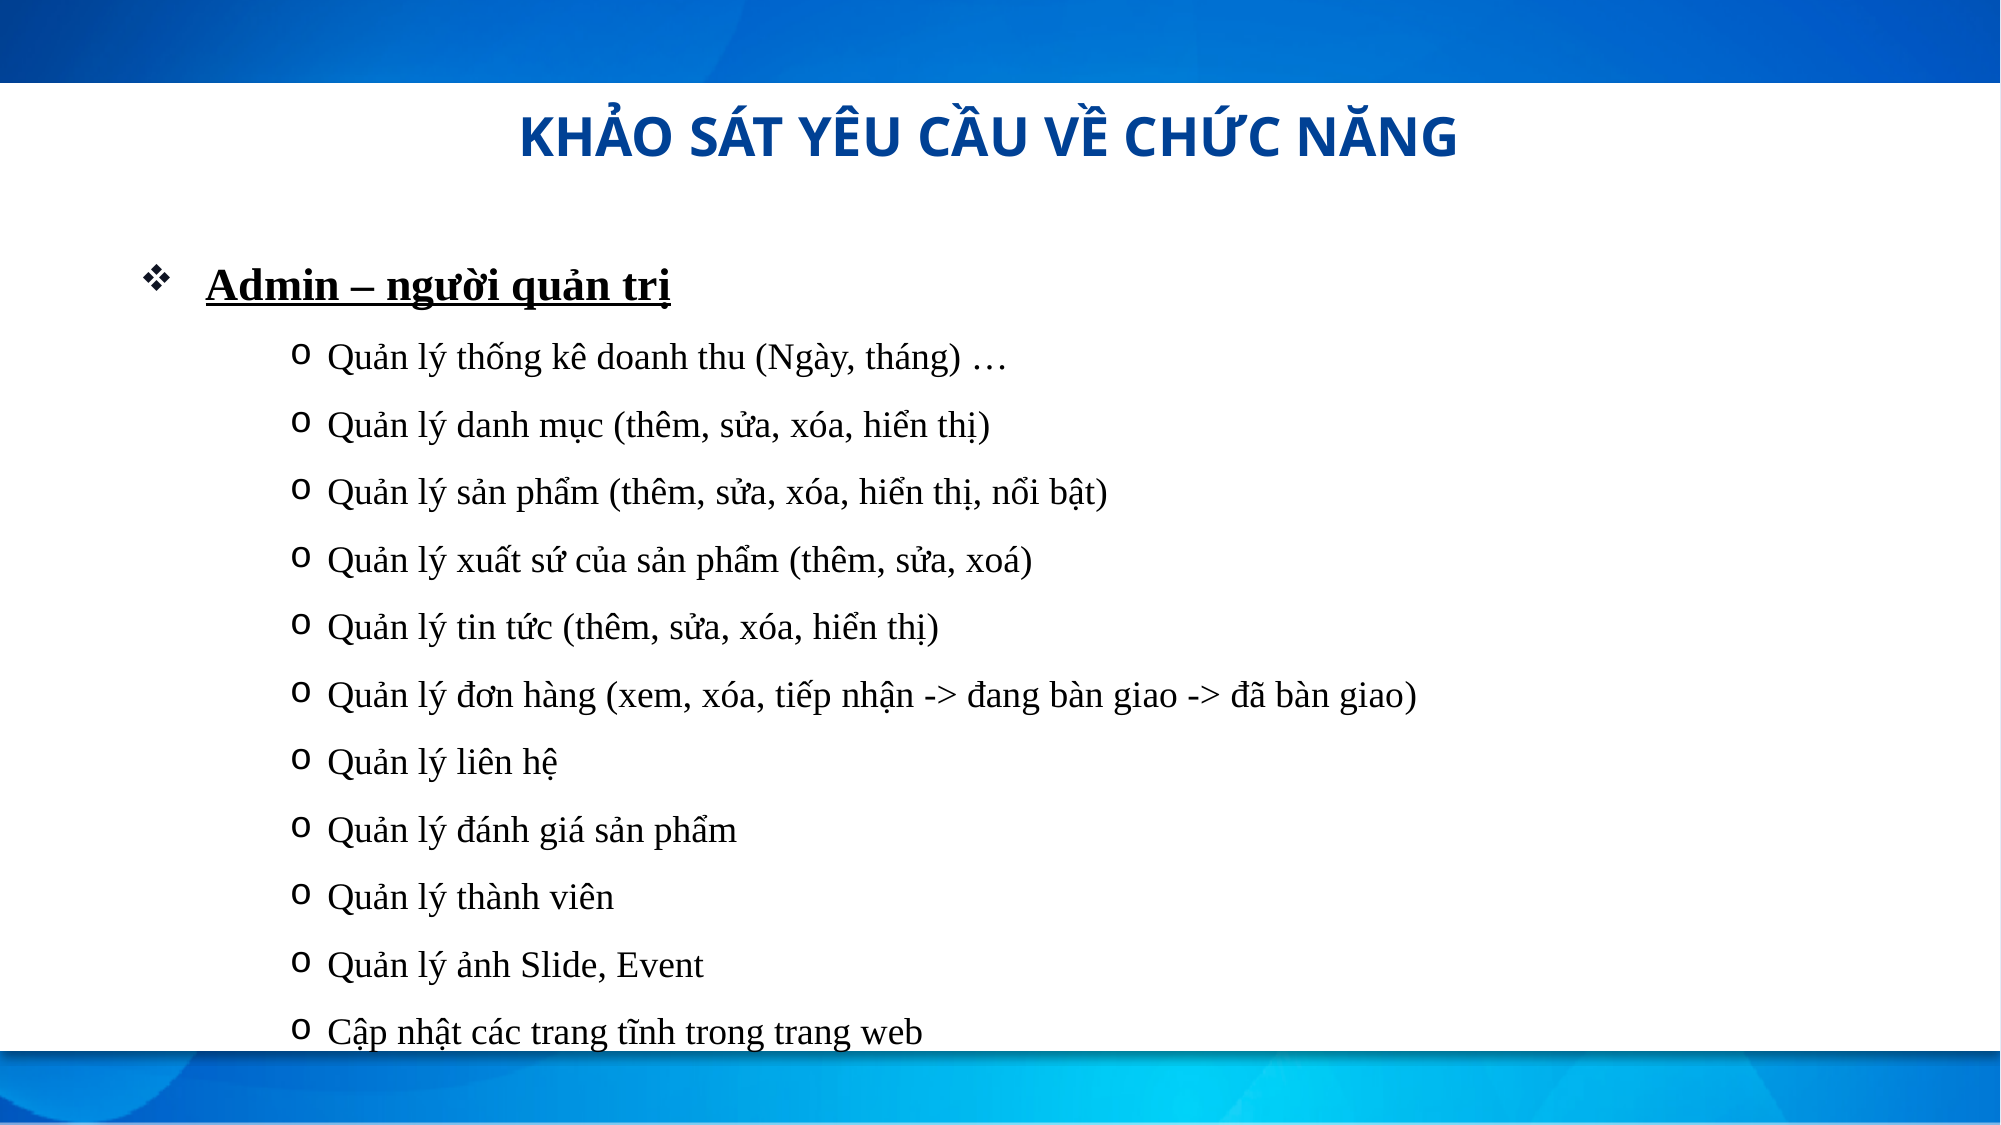

KHẢO SÁT YÊU CẦU VỀ CHỨC NĂNG
 Admin – người quản trị
Quản lý thống kê doanh thu (Ngày, tháng) …
Quản lý danh mục (thêm, sửa, xóa, hiển thị)
Quản lý sản phẩm (thêm, sửa, xóa, hiển thị, nổi bật)
Quản lý xuất sứ của sản phẩm (thêm, sửa, xoá)
Quản lý tin tức (thêm, sửa, xóa, hiển thị)
Quản lý đơn hàng (xem, xóa, tiếp nhận -> đang bàn giao -> đã bàn giao)
Quản lý liên hệ
Quản lý đánh giá sản phẩm
Quản lý thành viên
Quản lý ảnh Slide, Event
Cập nhật các trang tĩnh trong trang web